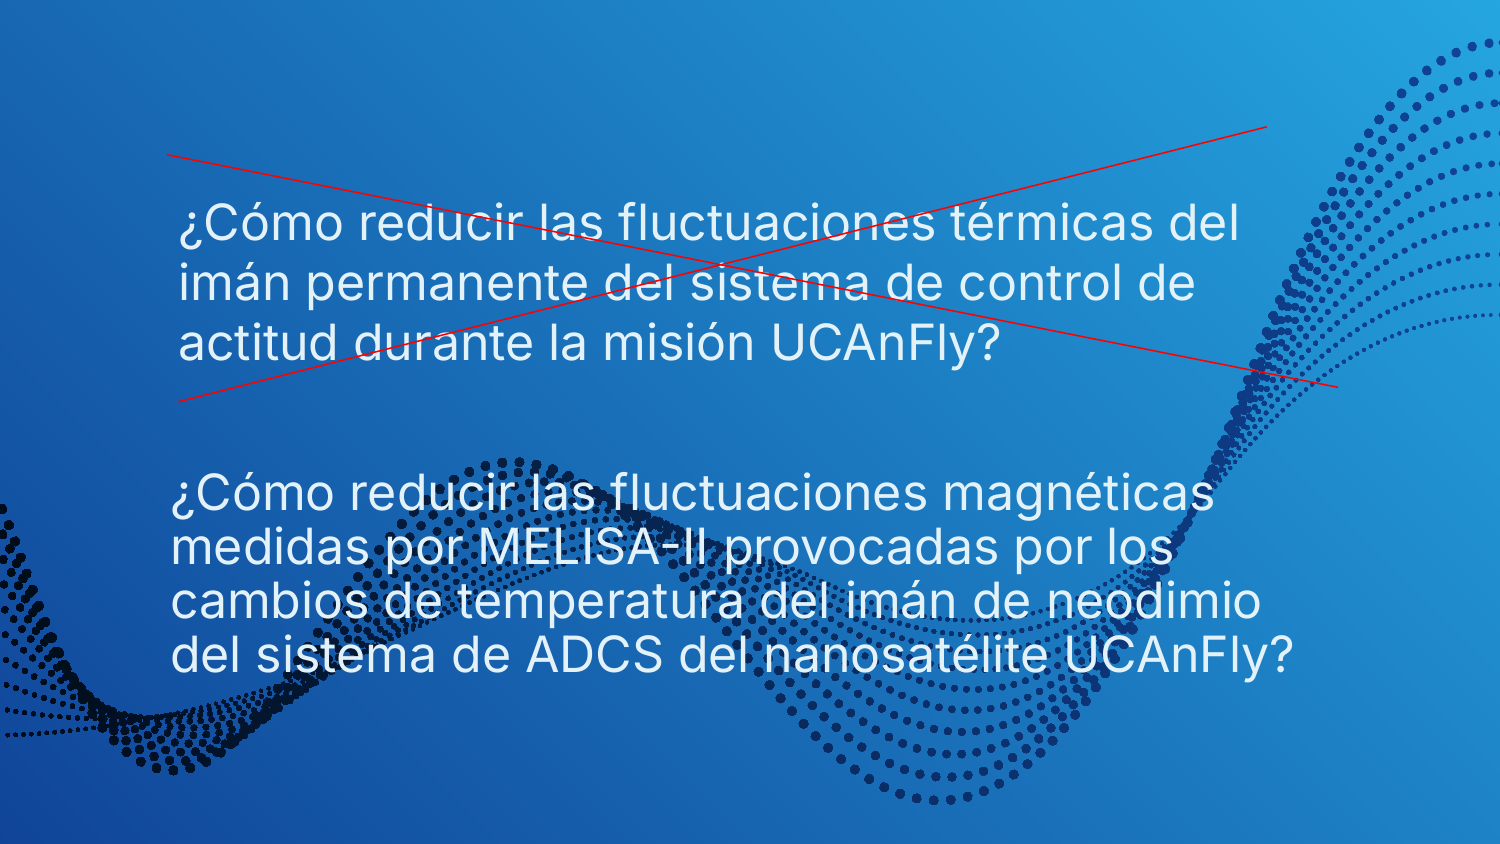

¿Cómo reducir las fluctuaciones térmicas del imán permanente del sistema de control de actitud durante la misión UCAnFly?
# ¿Cómo reducir las fluctuaciones magnéticas medidas por MELISA-II provocadas por los cambios de temperatura del imán de neodimio del sistema de ADCS del nanosatélite UCAnFly?